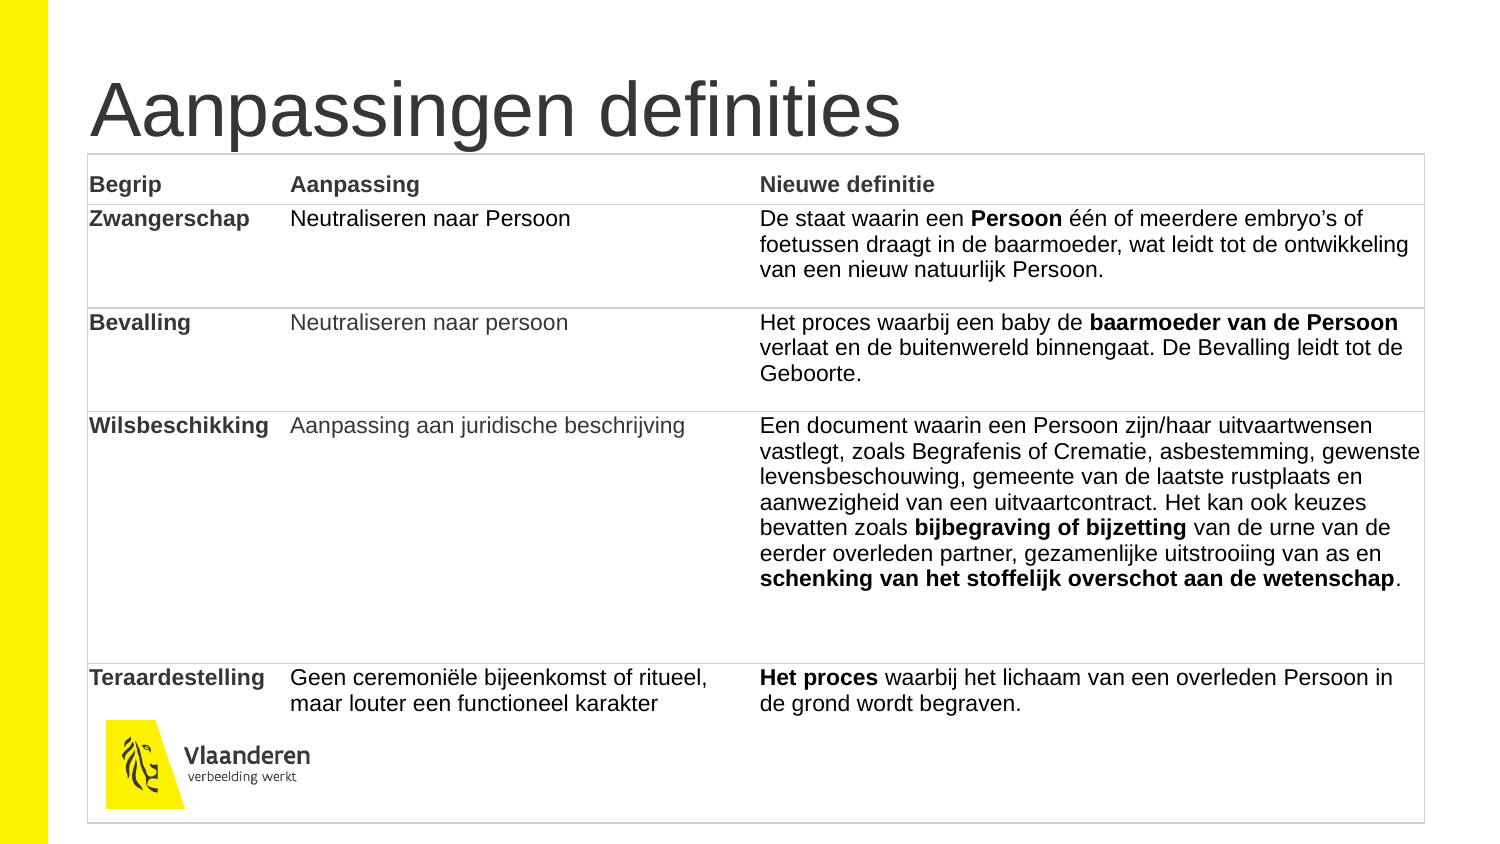

# Aanpassingen definities
| Begrip | Aanpassing | Nieuwe definitie |
| --- | --- | --- |
| Zwangerschap | Neutraliseren naar Persoon | De staat waarin een Persoon één of meerdere embryo’s of foetussen draagt in de baarmoeder, wat leidt tot de ontwikkeling van een nieuw natuurlijk Persoon. |
| Bevalling | Neutraliseren naar persoon | Het proces waarbij een baby de baarmoeder van de Persoon verlaat en de buitenwereld binnengaat. De Bevalling leidt tot de Geboorte. |
| Wilsbeschikking | Aanpassing aan juridische beschrijving | Een document waarin een Persoon zijn/haar uitvaartwensen vastlegt, zoals Begrafenis of Crematie, asbestemming, gewenste levensbeschouwing, gemeente van de laatste rustplaats en aanwezigheid van een uitvaartcontract. Het kan ook keuzes bevatten zoals bijbegraving of bijzetting van de urne van de eerder overleden partner, gezamenlijke uitstrooiing van as en schenking van het stoffelijk overschot aan de wetenschap. |
| Teraardestelling | Geen ceremoniële bijeenkomst of ritueel, maar louter een functioneel karakter | Het proces waarbij het lichaam van een overleden Persoon in de grond wordt begraven. |